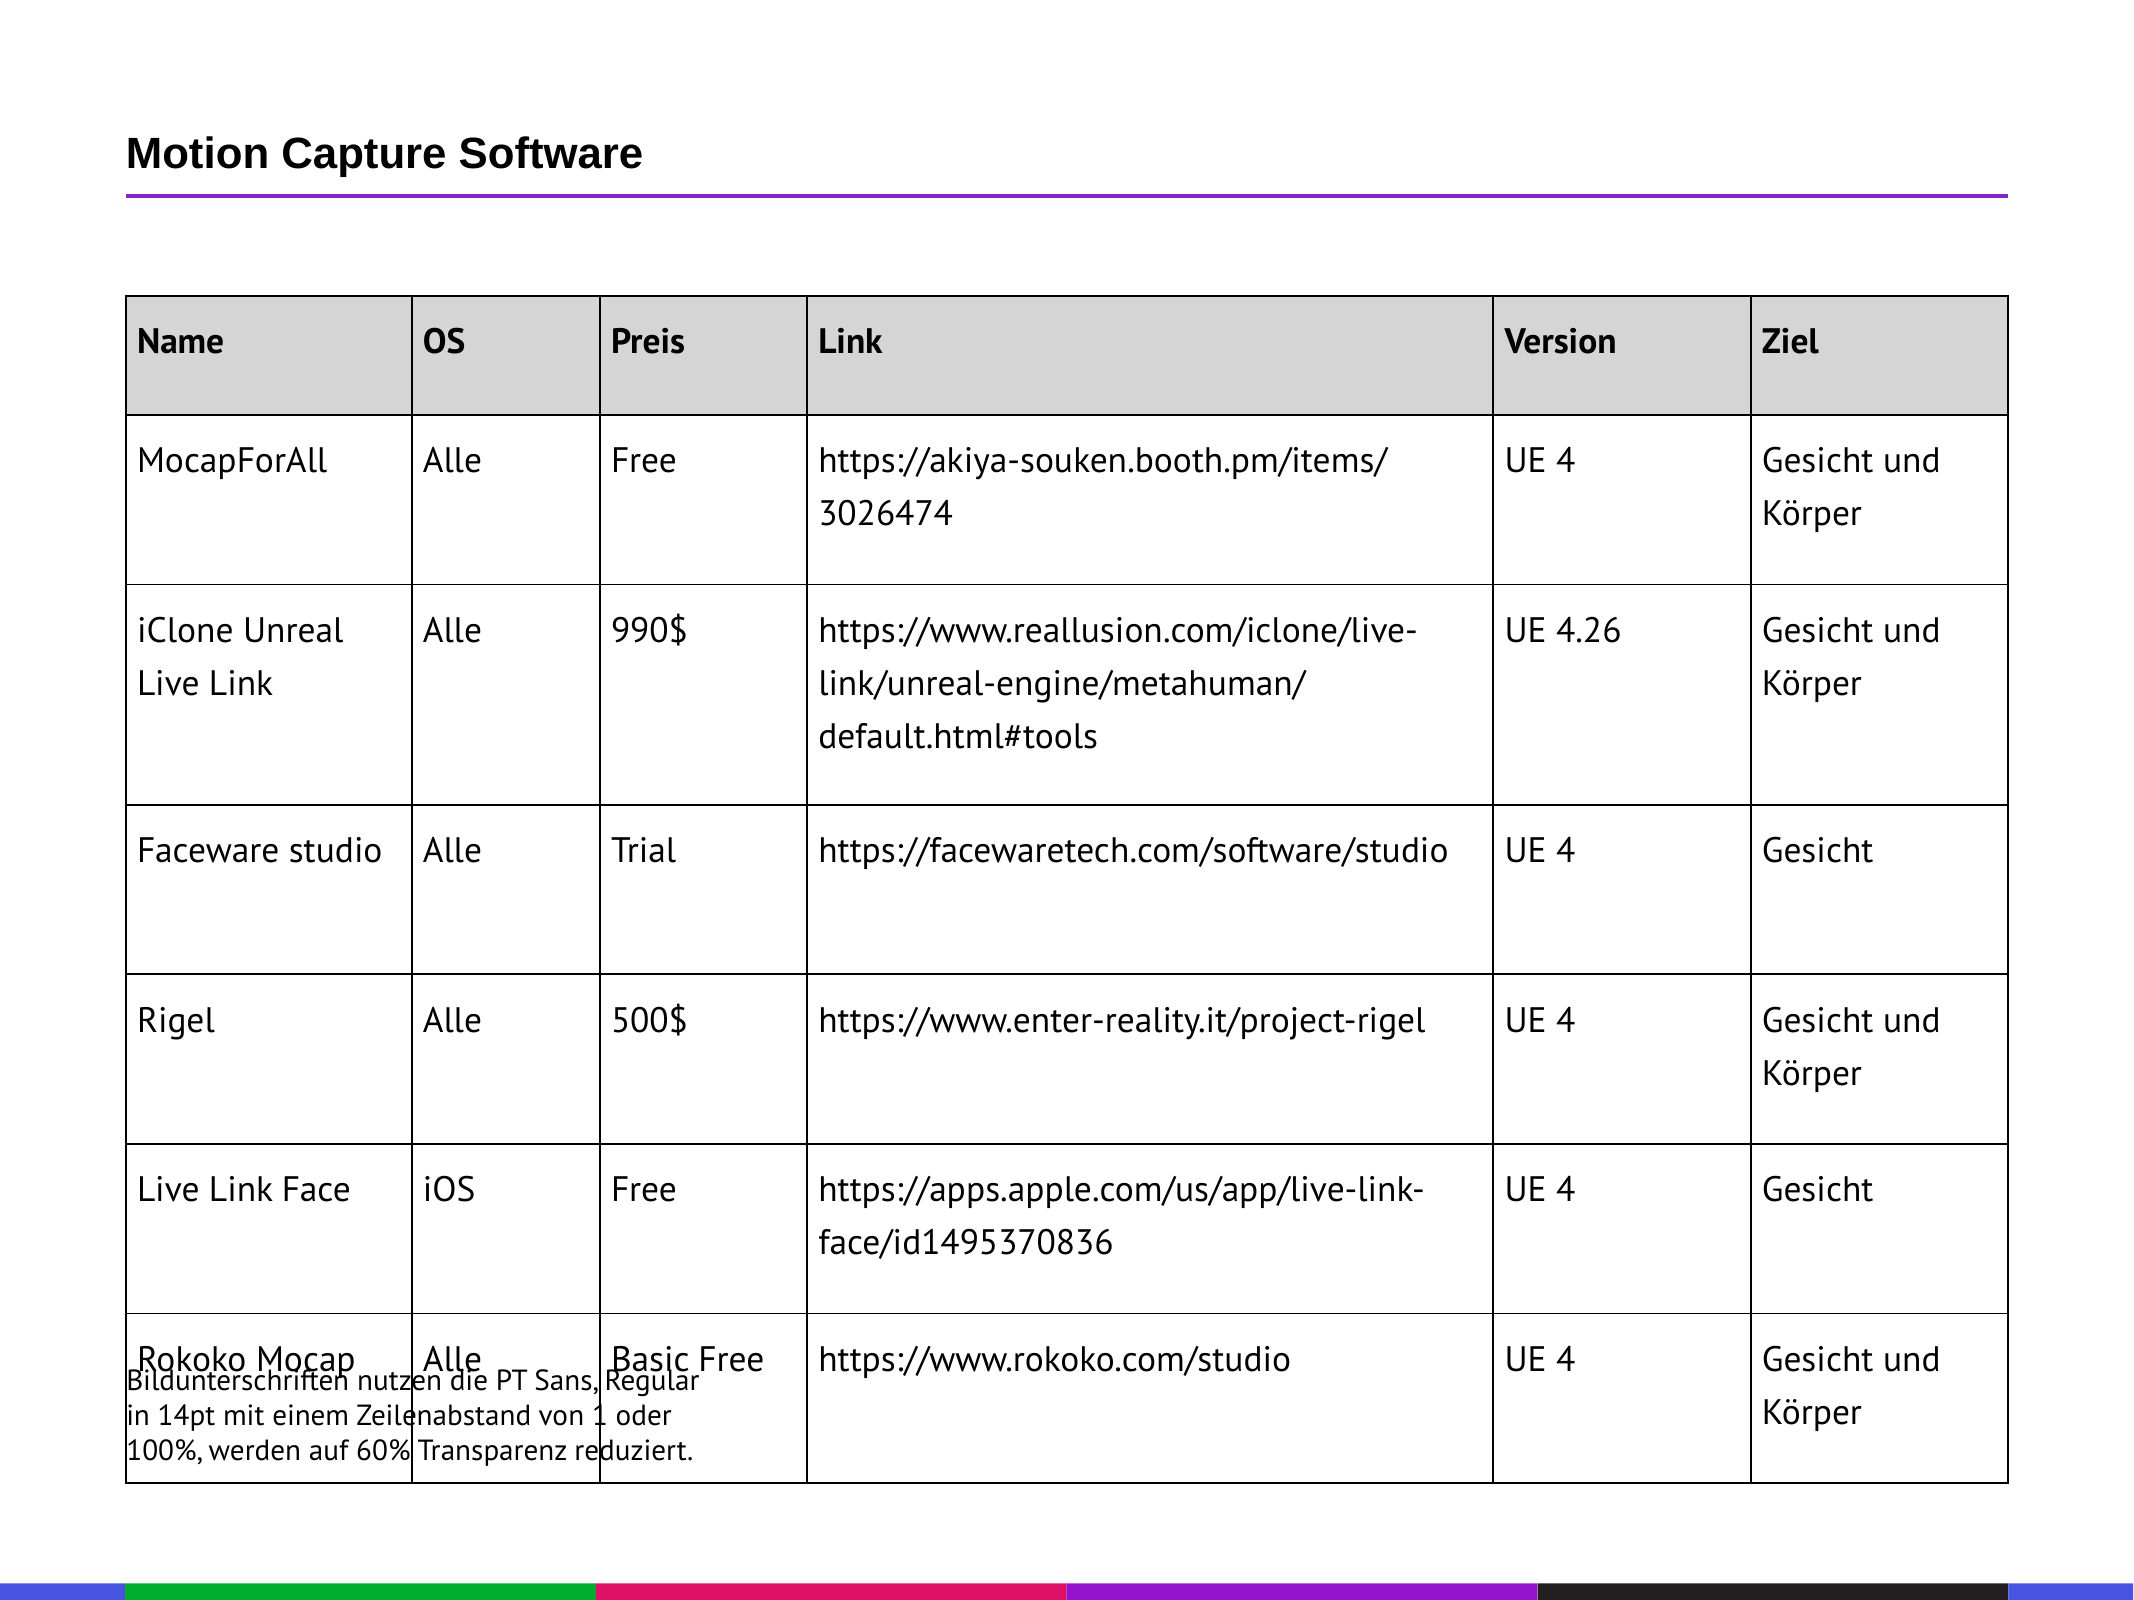

67
Motion Capture Software
53
21
53
| Name | OS | Preis | Link | Version | Ziel |
| --- | --- | --- | --- | --- | --- |
| MocapForAll | Alle | Free | https://akiya-souken.booth.pm/items/3026474 | UE 4 | Gesicht und Körper |
| iClone Unreal Live Link | Alle | 990$ | https://www.reallusion.com/iclone/live-link/unreal-engine/metahuman/default.html#tools | UE 4.26 | Gesicht und Körper |
| Faceware studio | Alle | Trial | https://facewaretech.com/software/studio | UE 4 | Gesicht |
| Rigel | Alle | 500$ | https://www.enter-reality.it/project-rigel | UE 4 | Gesicht und Körper |
| Live Link Face | iOS | Free | https://apps.apple.com/us/app/live-link-face/id1495370836 | UE 4 | Gesicht |
| Rokoko Mocap | Alle | Basic Free | https://www.rokoko.com/studio | UE 4 | Gesicht und Körper |
21
53
21
53
21
53
21
53
21
53
21
53
17
Bildunterschriften nutzen die PT Sans, Regular in 14pt mit einem Zeilenabstand von 1 oder 100%, werden auf 60% Transparenz reduziert.
21
53

133
21
133
21
133
21
133
21
133
21
133